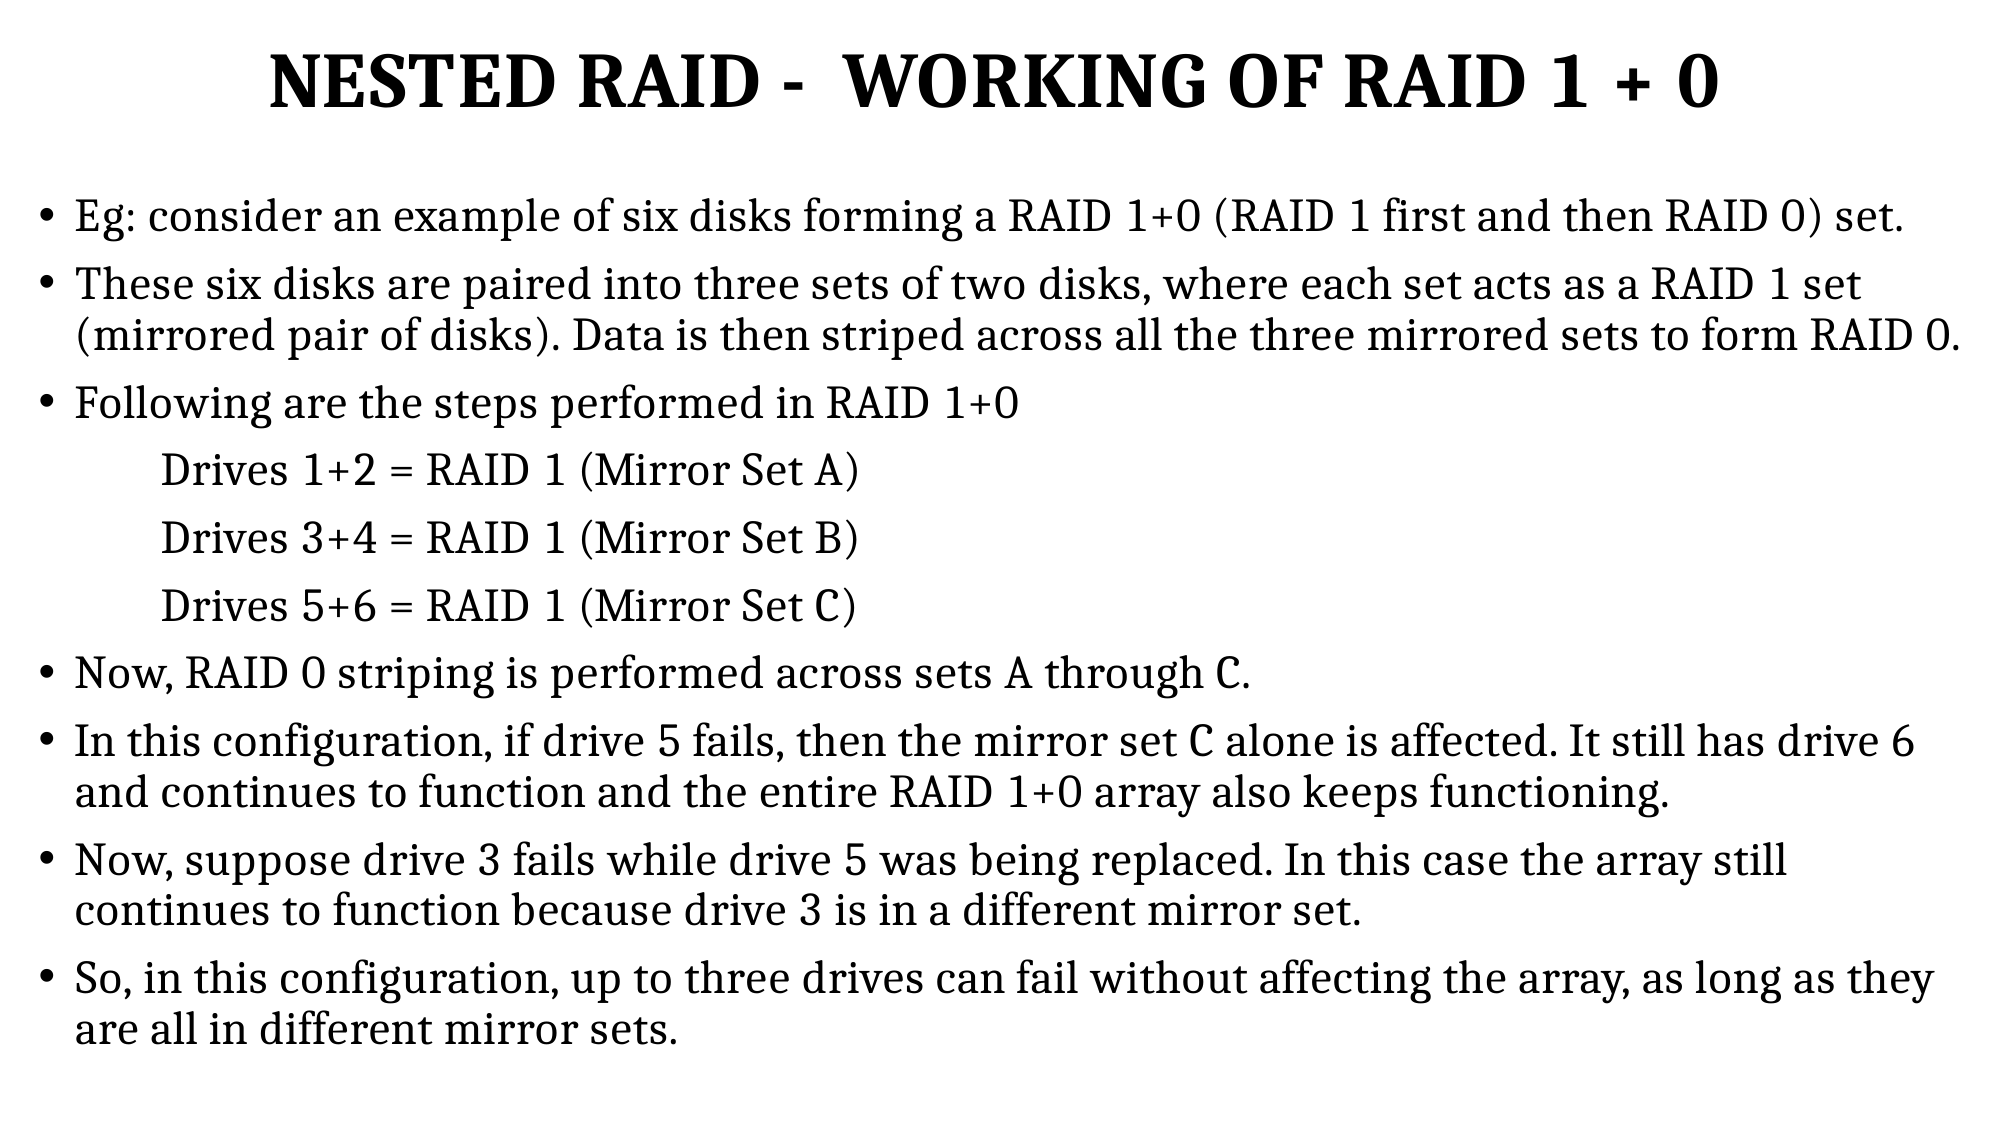

# NESTED RAID -  WORKING OF RAID 1 + 0
Eg: consider an example of six disks forming a RAID 1+0 (RAID 1 first and then RAID 0) set.
These six disks are paired into three sets of two disks, where each set acts as a RAID 1 set (mirrored pair of disks). Data is then striped across all the three mirrored sets to form RAID 0.
Following are the steps performed in RAID 1+0
	Drives 1+2 = RAID 1 (Mirror Set A)
	Drives 3+4 = RAID 1 (Mirror Set B)
	Drives 5+6 = RAID 1 (Mirror Set C)
Now, RAID 0 striping is performed across sets A through C.
In this configuration, if drive 5 fails, then the mirror set C alone is affected. It still has drive 6 and continues to function and the entire RAID 1+0 array also keeps functioning.
Now, suppose drive 3 fails while drive 5 was being replaced. In this case the array still continues to function because drive 3 is in a different mirror set.
So, in this configuration, up to three drives can fail without affecting the array, as long as they are all in different mirror sets.